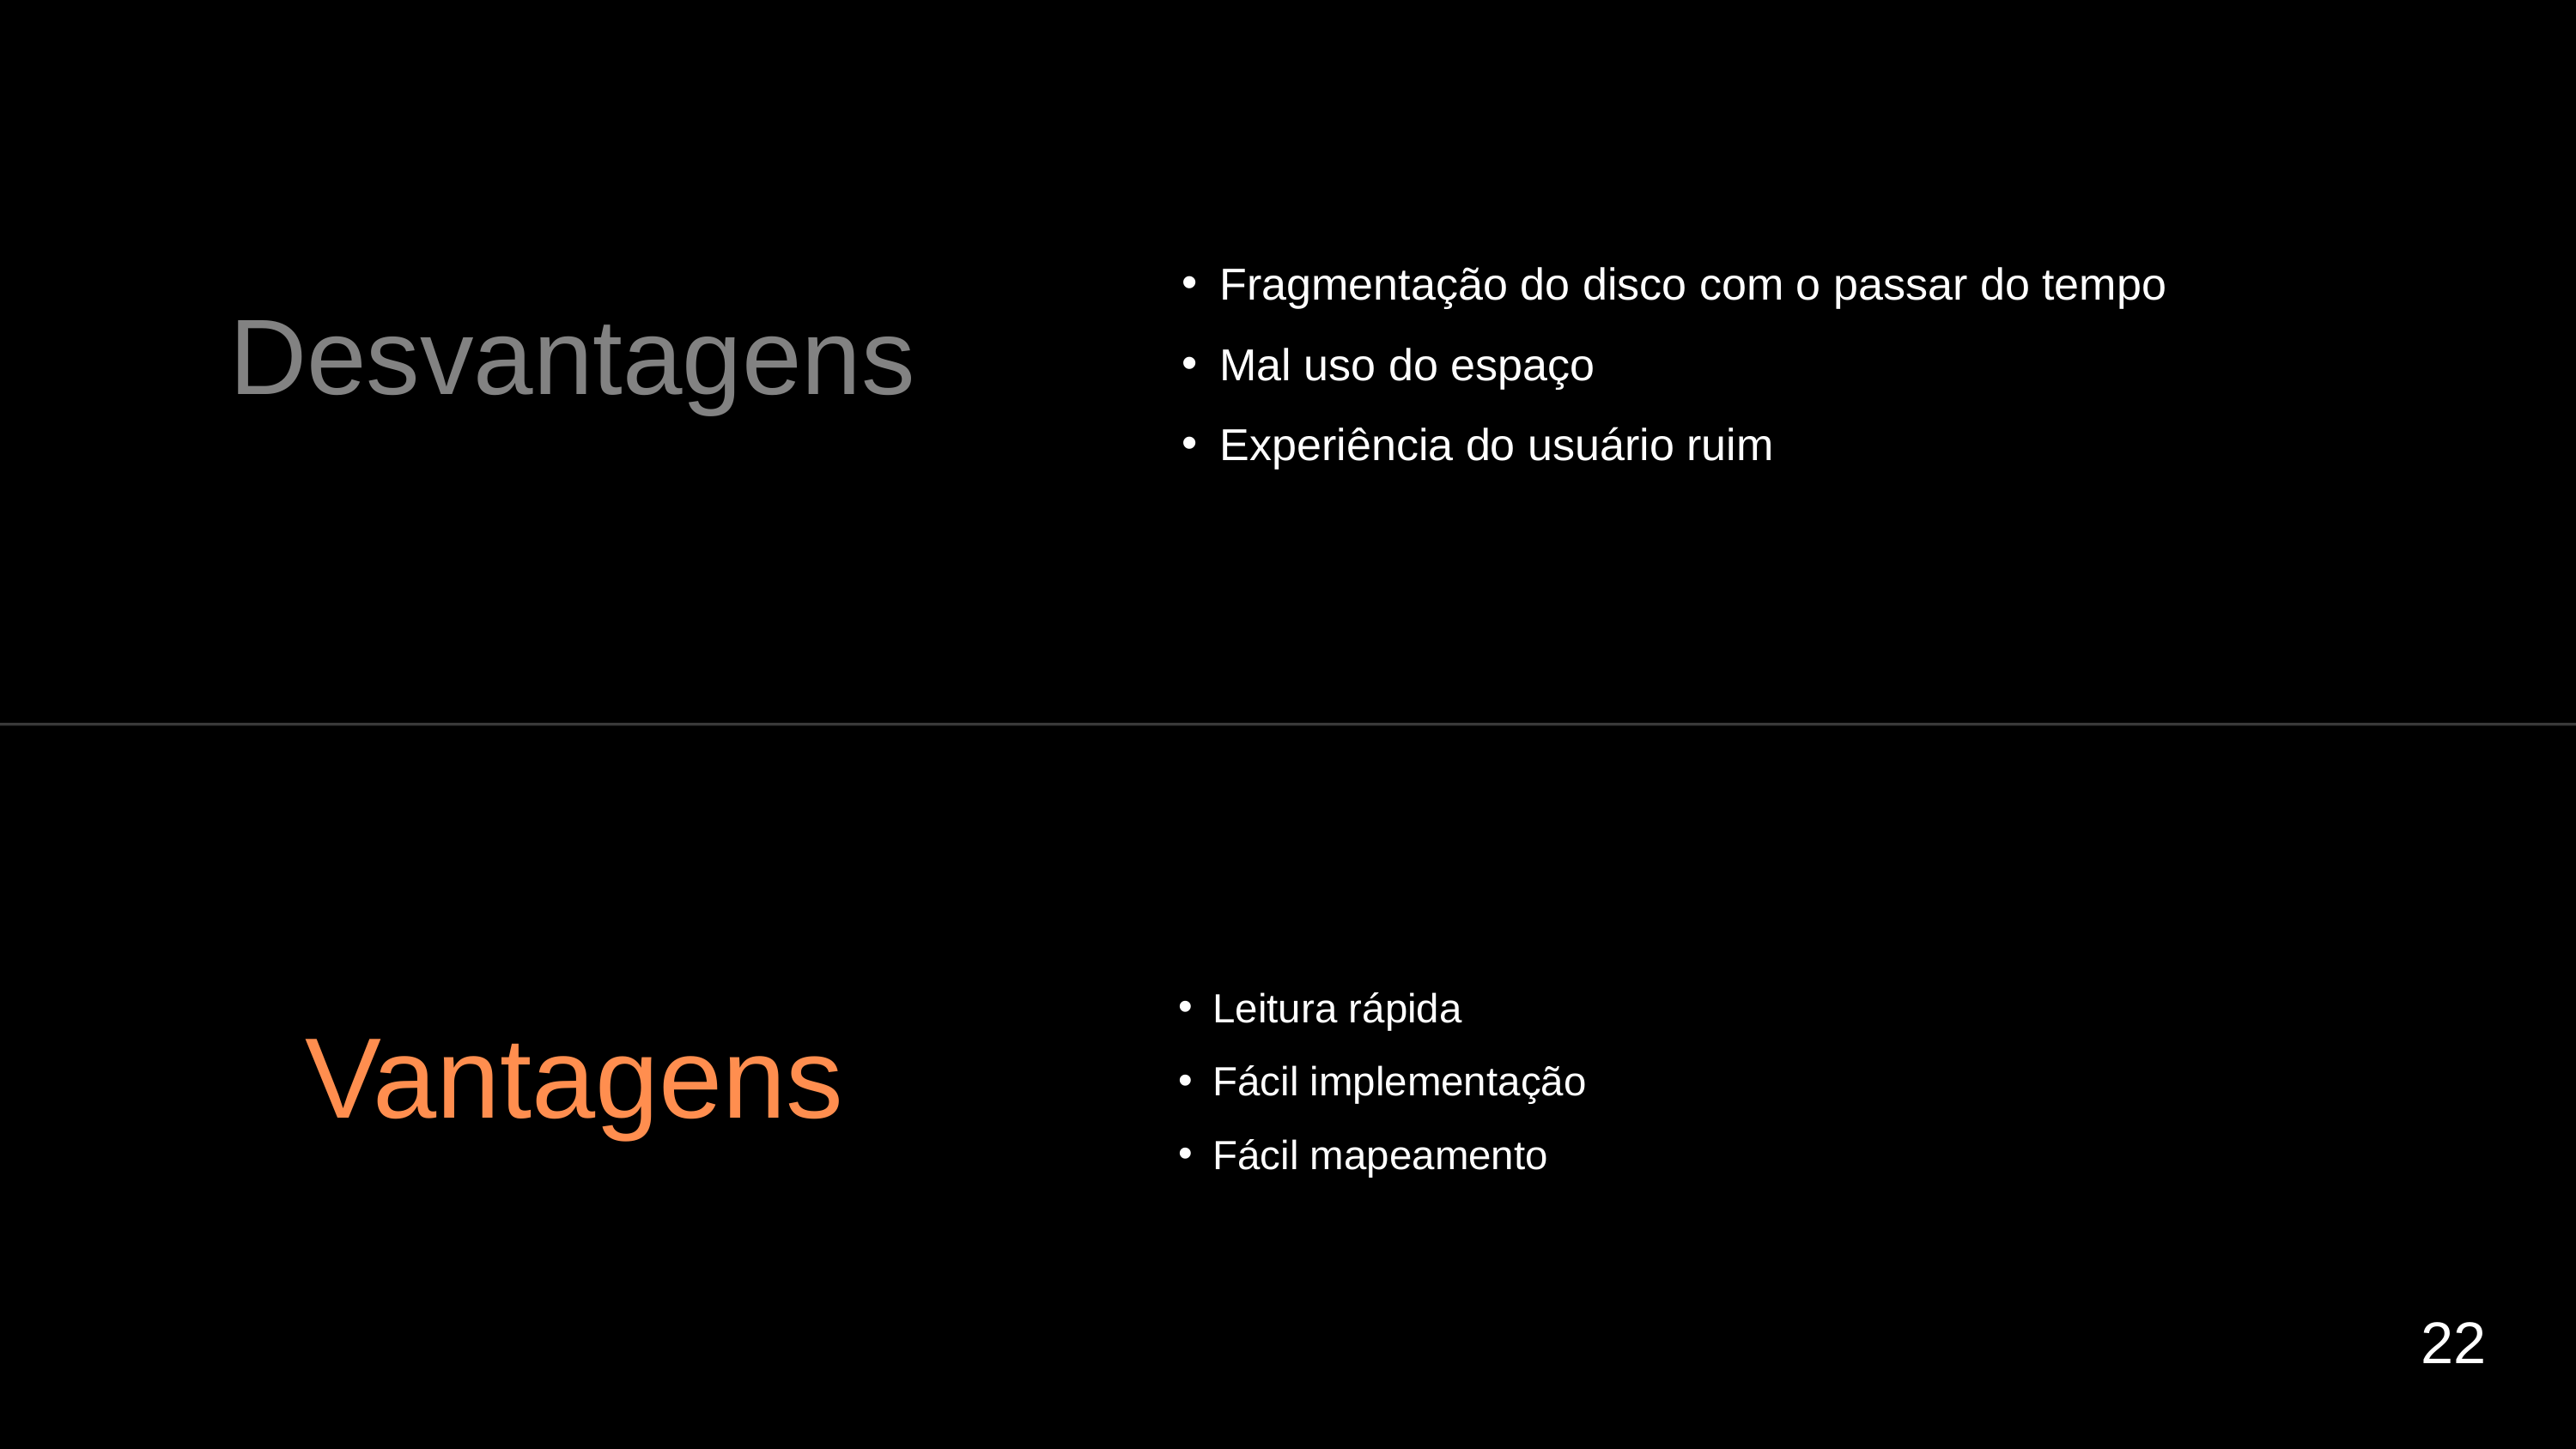

Fragmentação do disco com o passar do tempo
Mal uso do espaço
Experiência do usuário ruim
Desvantagens

Leitura rápida
Fácil implementação
Fácil mapeamento
Vantagens
22